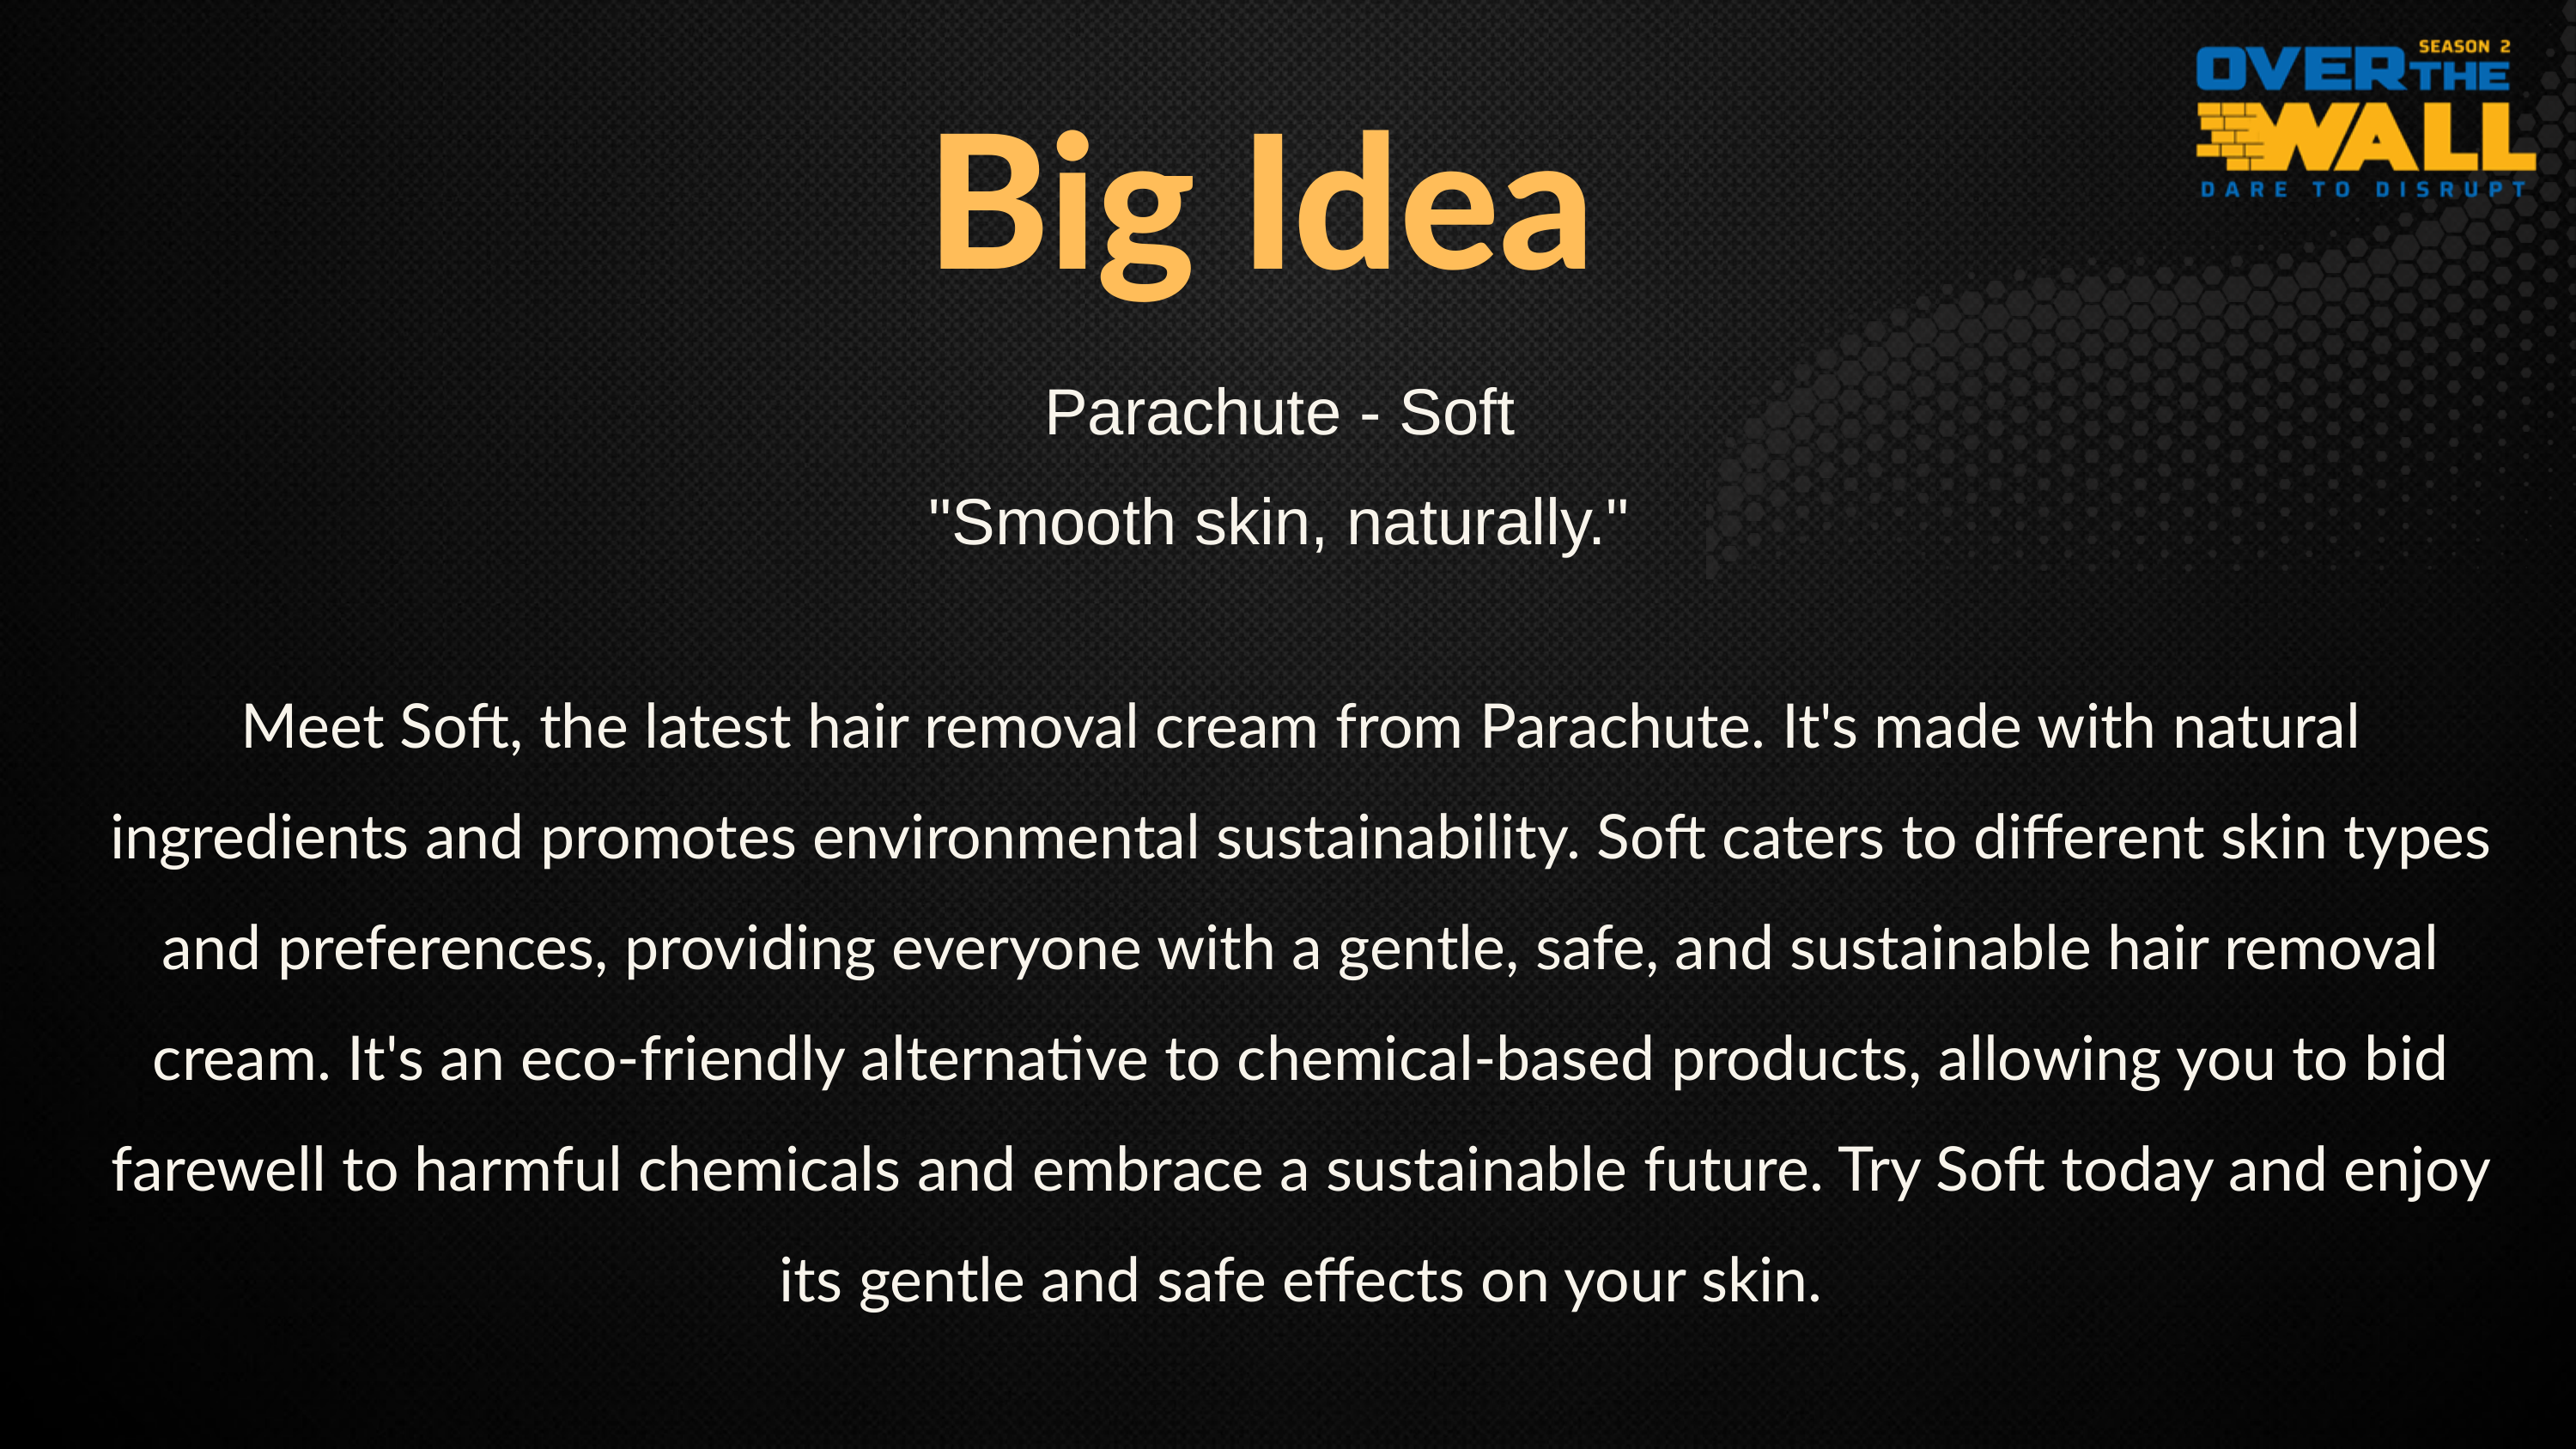

Big Idea

Parachute - Soft
"Smooth skin, naturally."
Meet Soft, the latest hair removal cream from Parachute. It's made with natural ingredients and promotes environmental sustainability. Soft caters to different skin types and preferences, providing everyone with a gentle, safe, and sustainable hair removal cream. It's an eco-friendly alternative to chemical-based products, allowing you to bid farewell to harmful chemicals and embrace a sustainable future. Try Soft today and enjoy its gentle and safe effects on your skin.